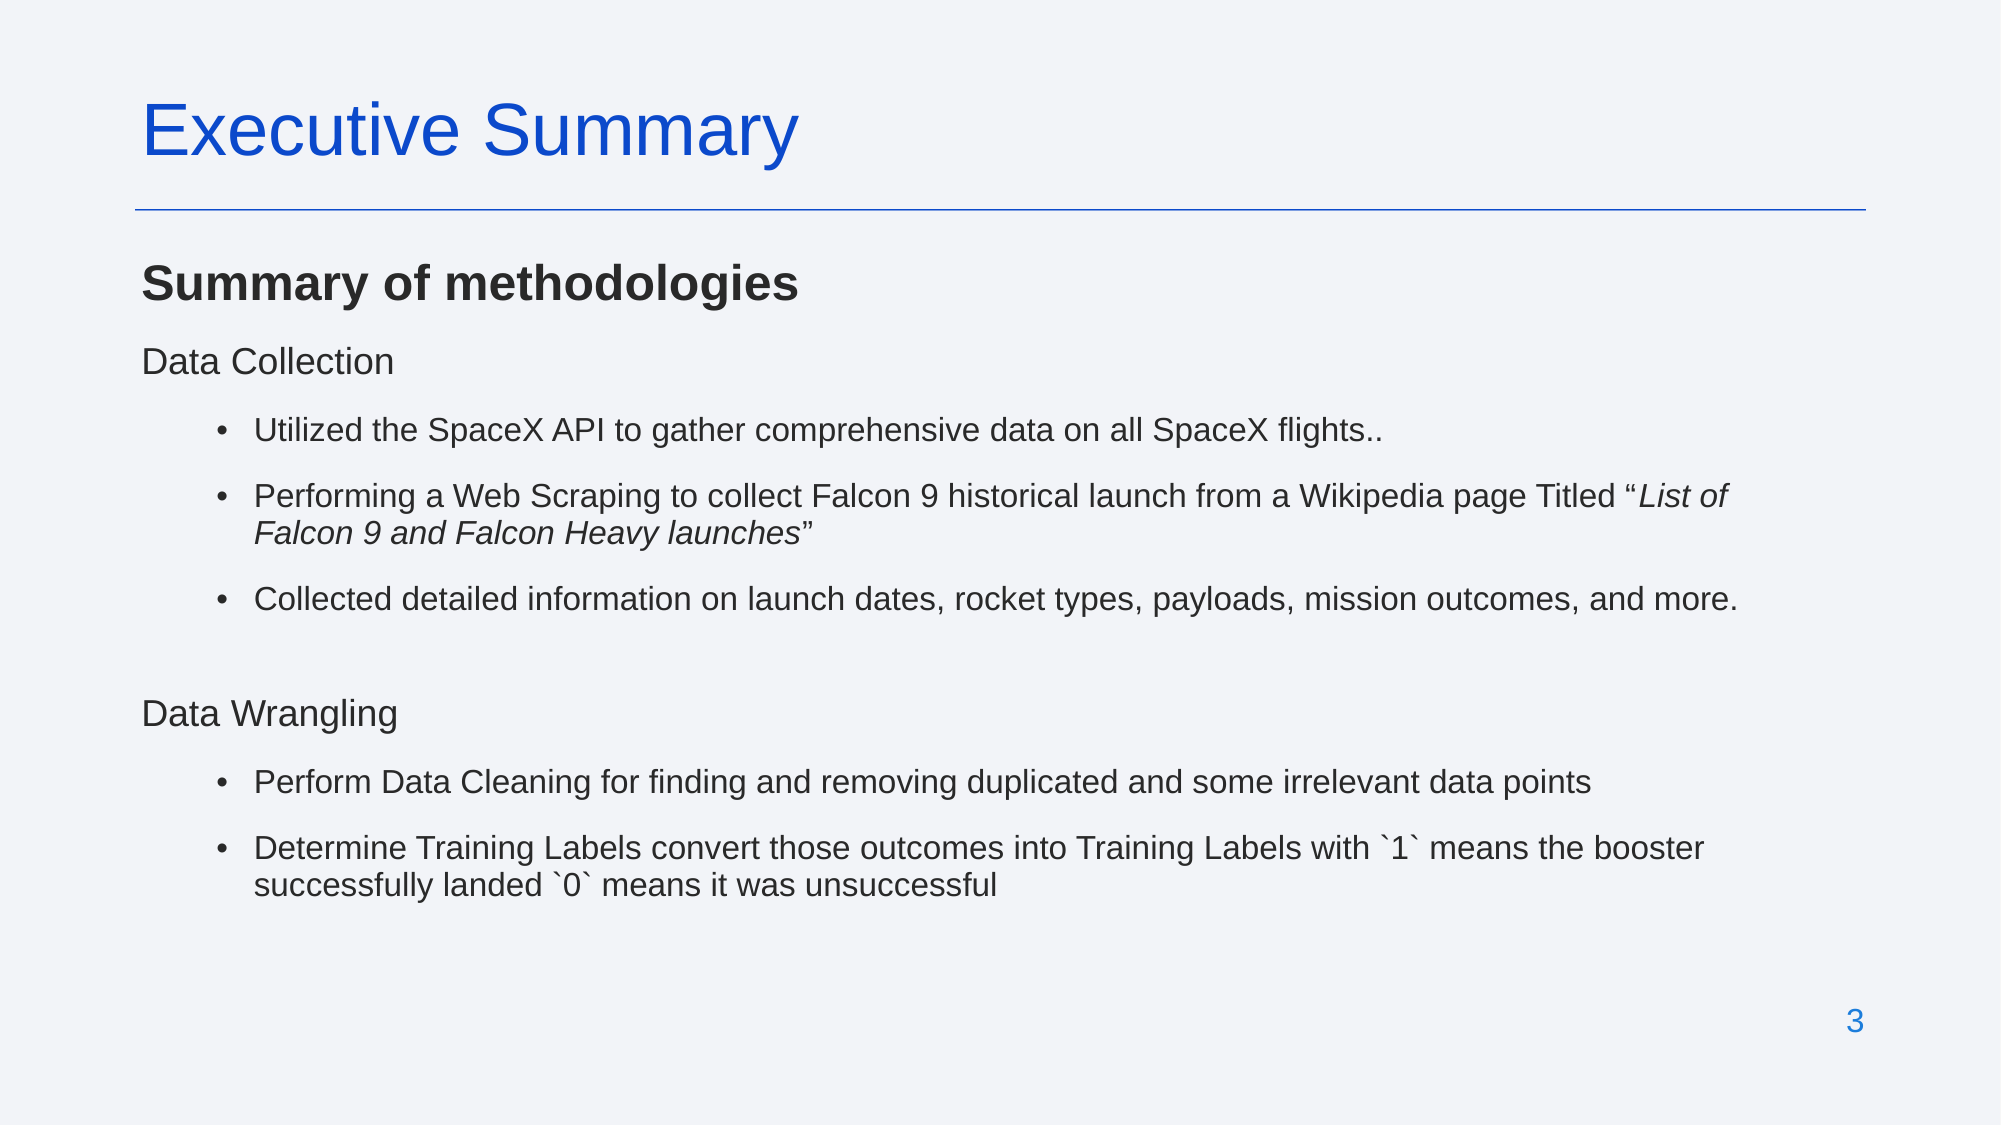

Executive Summary
Summary of methodologies
Data Collection
Utilized the SpaceX API to gather comprehensive data on all SpaceX flights..
Performing a Web Scraping to collect Falcon 9 historical launch from a Wikipedia page Titled “List of Falcon 9 and Falcon Heavy launches”
Collected detailed information on launch dates, rocket types, payloads, mission outcomes, and more.
Data Wrangling
Perform Data Cleaning for finding and removing duplicated and some irrelevant data points
Determine Training Labels convert those outcomes into Training Labels with `1` means the booster successfully landed `0` means it was unsuccessful
3